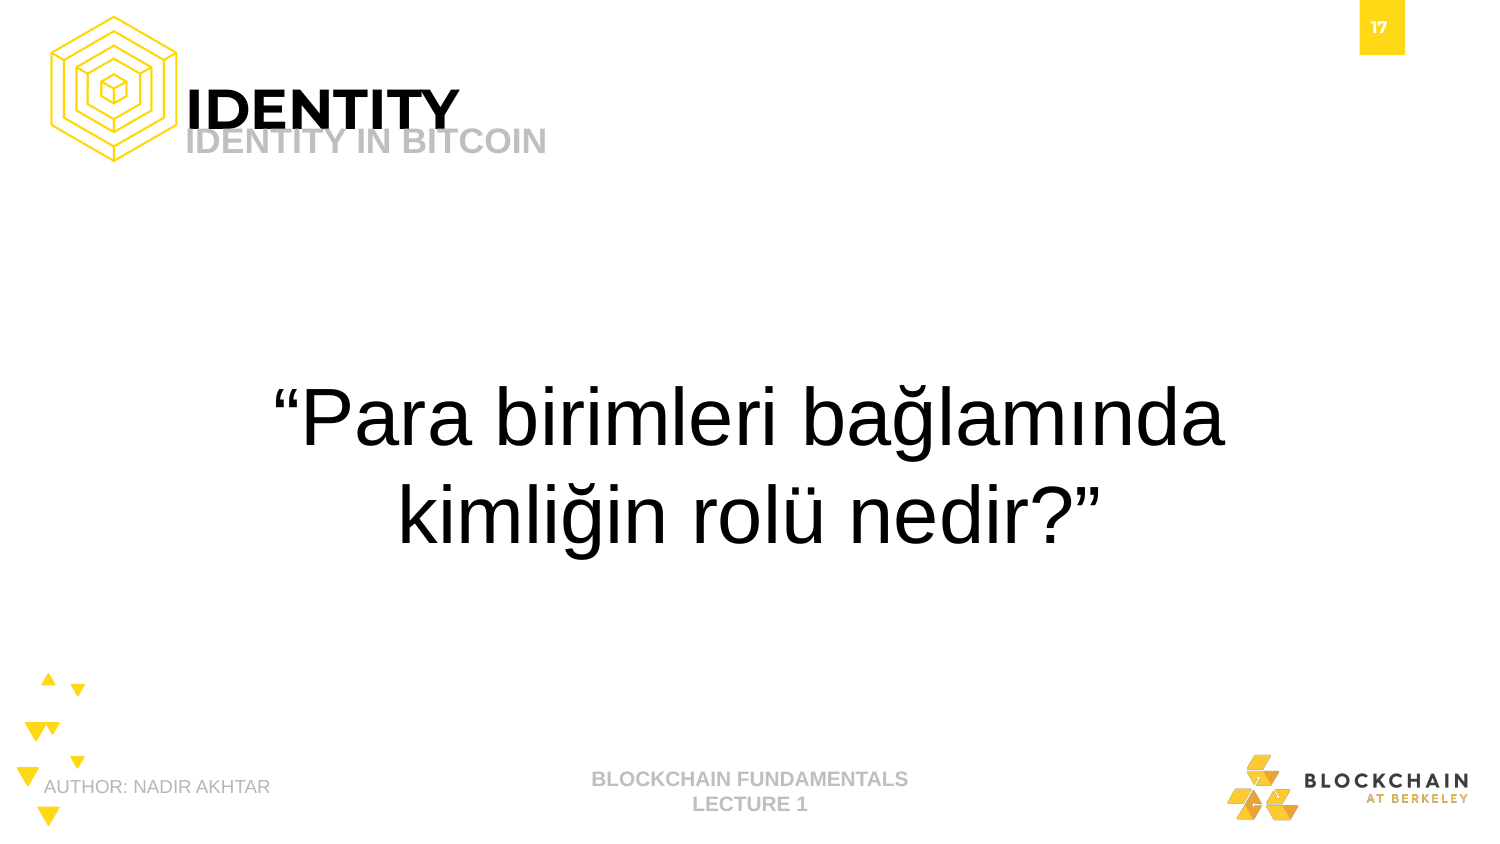

IDENTITY
IDENTITY IN BITCOIN
“Para birimleri bağlamında kimliğin rolü nedir?”

AUTHOR: NADIR AKHTAR
BLOCKCHAIN FUNDAMENTALS LECTURE 1